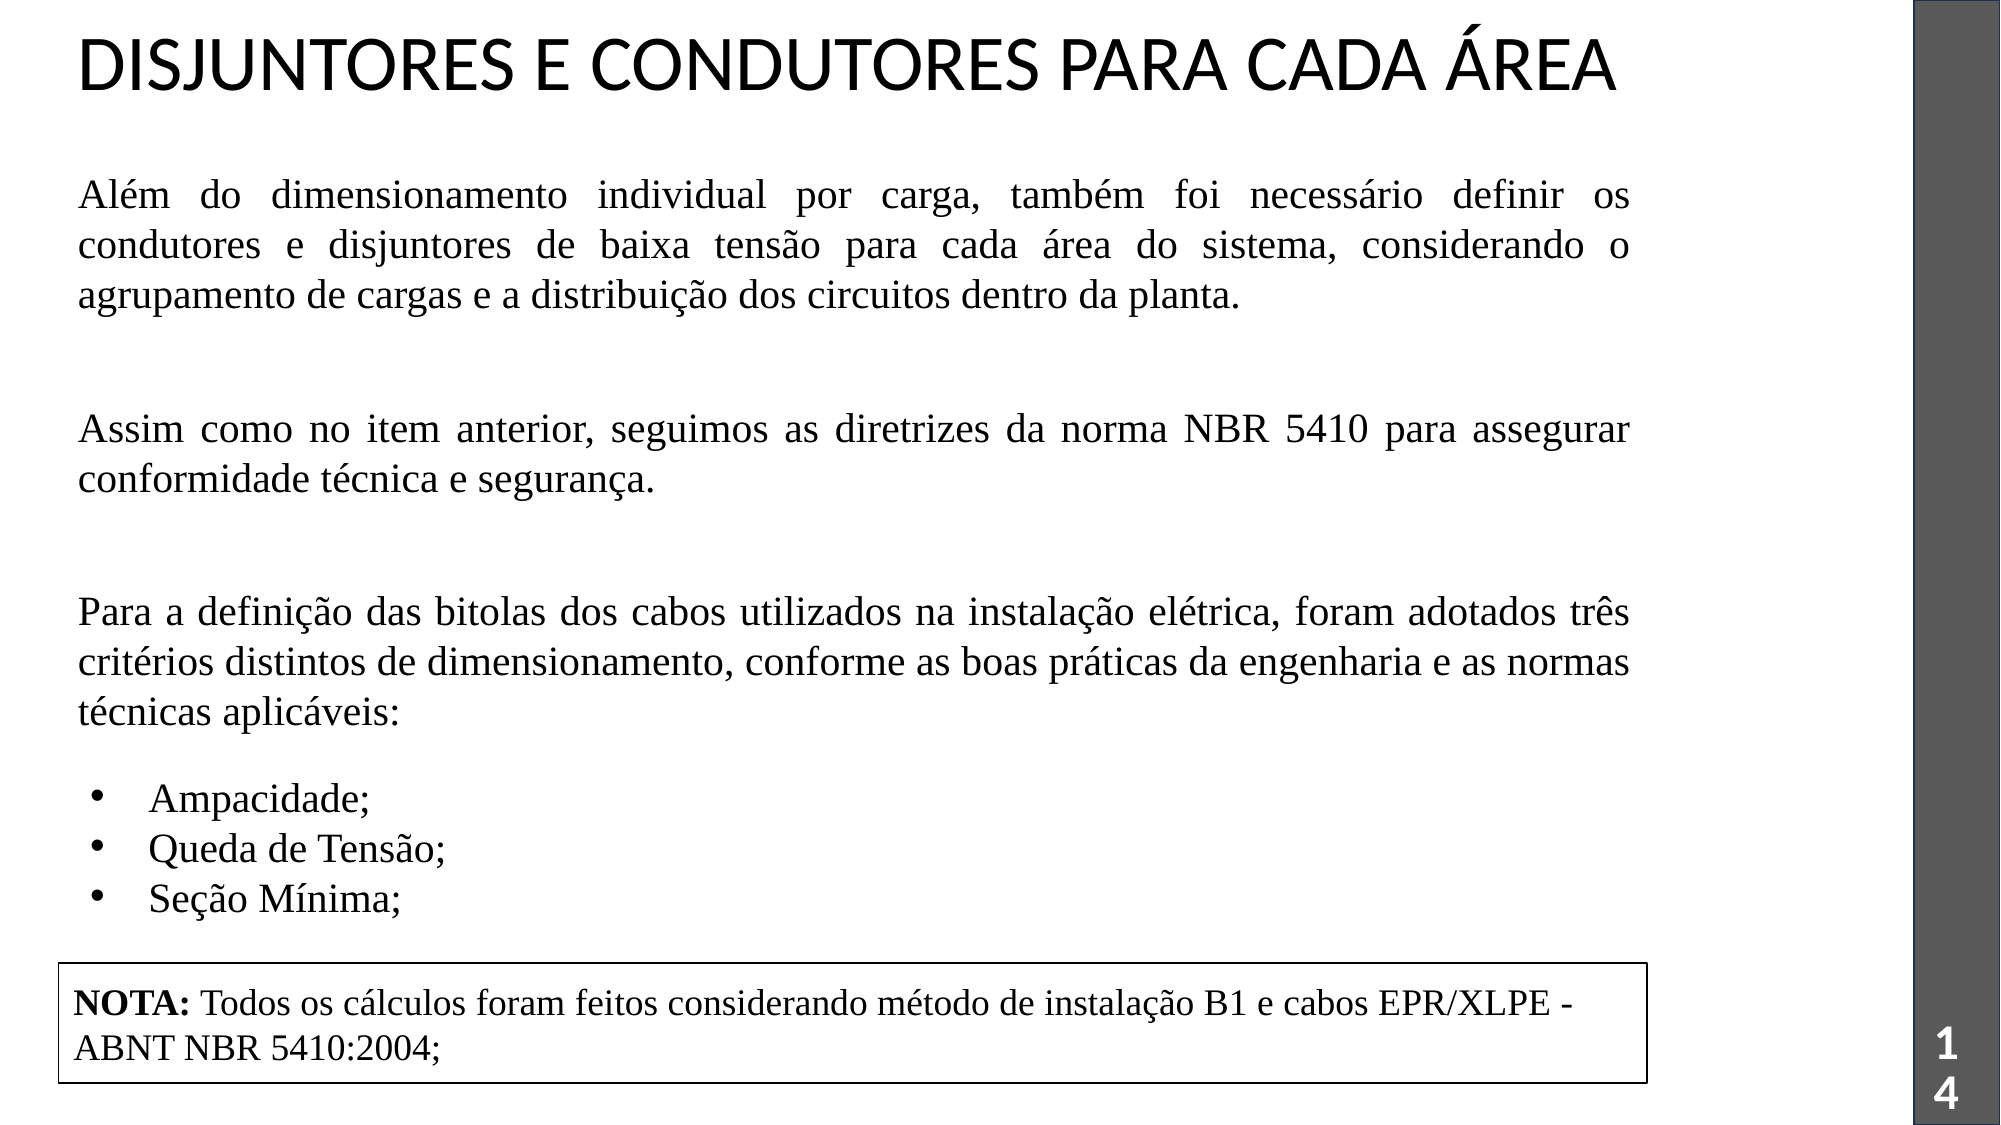

# DISJUNTORES E CONDUTORES PARA CADA ÁREA
Além do dimensionamento individual por carga, também foi necessário definir os condutores e disjuntores de baixa tensão para cada área do sistema, considerando o agrupamento de cargas e a distribuição dos circuitos dentro da planta.

Assim como no item anterior, seguimos as diretrizes da norma NBR 5410 para assegurar conformidade técnica e segurança.

Para a definição das bitolas dos cabos utilizados na instalação elétrica, foram adotados três critérios distintos de dimensionamento, conforme as boas práticas da engenharia e as normas técnicas aplicáveis:

Ampacidade;
Queda de Tensão;
Seção Mínima;
NOTA: Todos os cálculos foram feitos considerando método de instalação B1 e cabos EPR/XLPE - ABNT NBR 5410:2004;
14